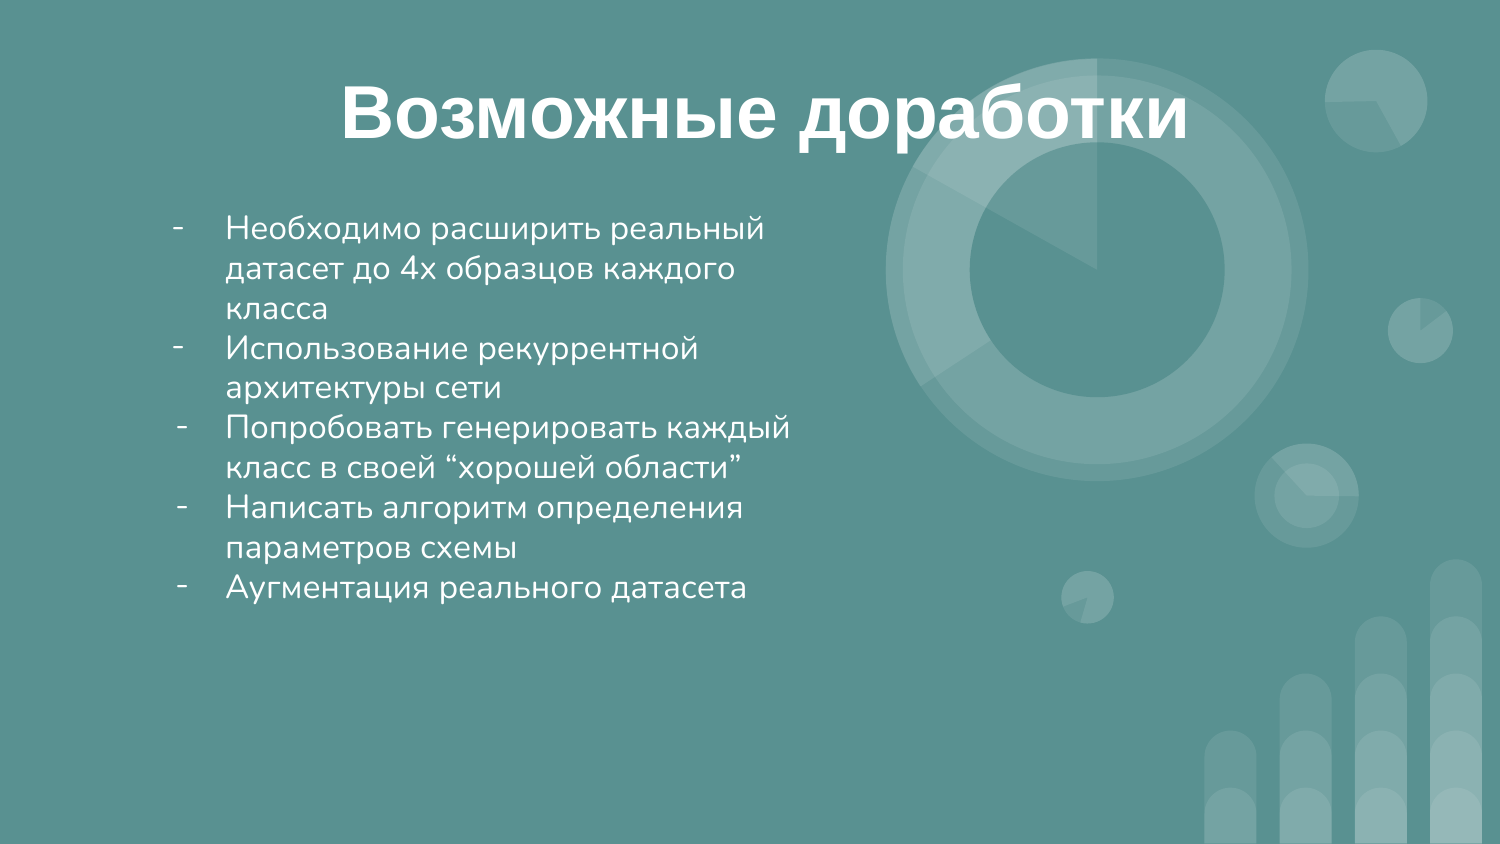

# Возможные доработки
Необходимо расширить реальный датасет до 4х образцов каждого класса
Использование рекуррентной архитектуры сети
Попробовать генерировать каждый класс в своей “хорошей области”
Написать алгоритм определения параметров схемы
Аугментация реального датасета